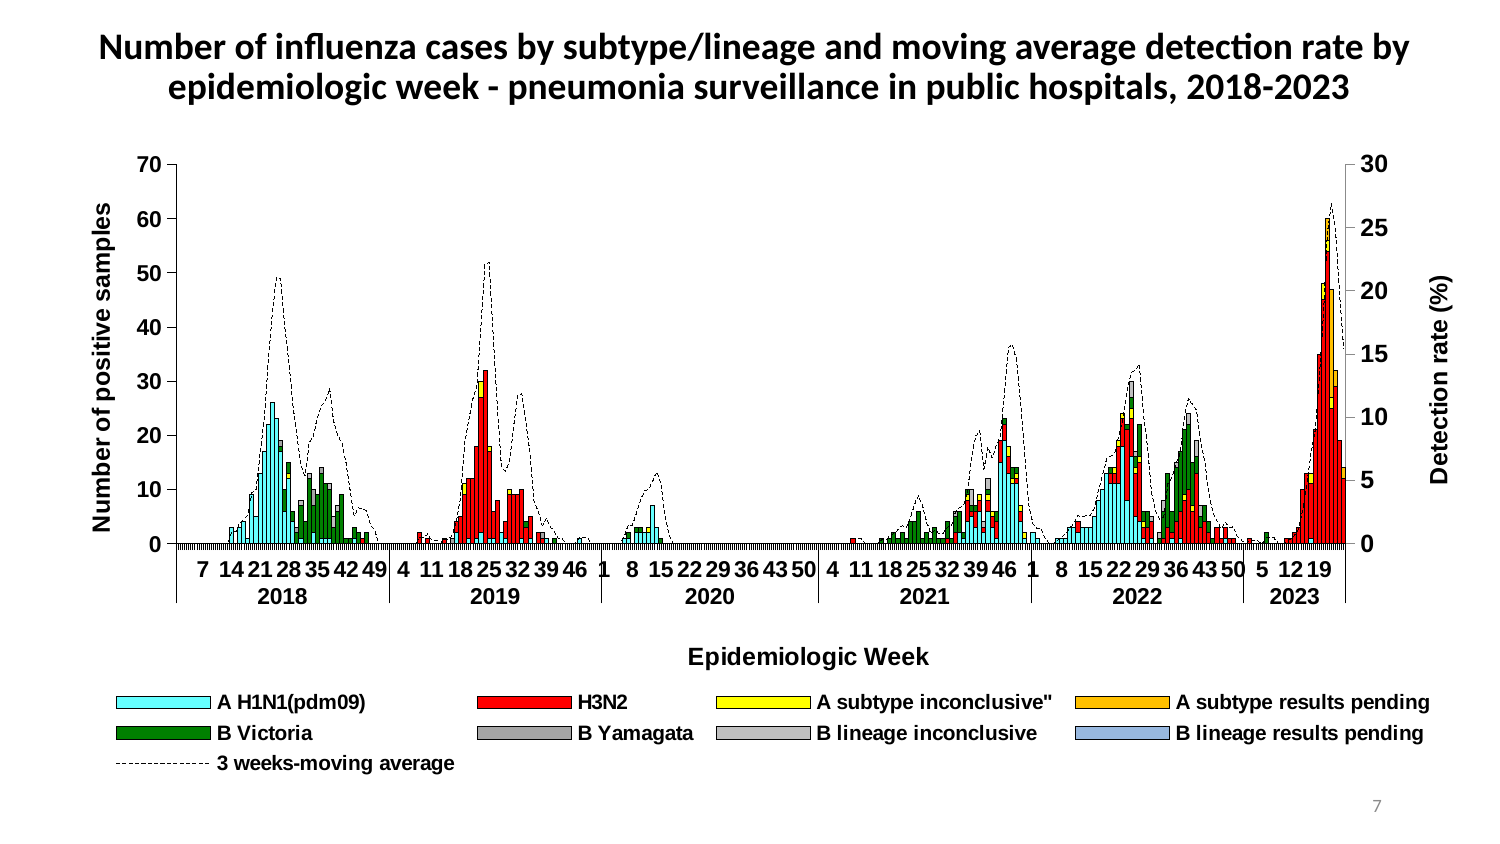

# Number of influenza cases by subtype/lineage and moving average detection rate by epidemiologic week - pneumonia surveillance in public hospitals, 2018-2023

### Chart

| Category | A H1N1(pdm09) | H3N2 | A subtype inconclusive" | A subtype results pending | B Victoria | B Yamagata | B lineage inconclusive | B lineage results pending | 3 weeks-moving average |
|---|---|---|---|---|---|---|---|---|---|
| 1 | 0.0 | 0.0 | 0.0 | None | 0.0 | 0.0 | 0.0 | None | 0.0 |
| 2 | 0.0 | 0.0 | 0.0 | None | 0.0 | 0.0 | 0.0 | None | 0.0 |
| 3 | 0.0 | 0.0 | 0.0 | None | 0.0 | 0.0 | 0.0 | None | 0.0 |
| 4 | 0.0 | 0.0 | 0.0 | None | 0.0 | 0.0 | 0.0 | None | 0.0 |
| 5 | 0.0 | 0.0 | 0.0 | None | 0.0 | 0.0 | 0.0 | None | 0.0 |
| 6 | 0.0 | 0.0 | 0.0 | None | 0.0 | 0.0 | 0.0 | None | 0.0 |
| 7 | 0.0 | 0.0 | 0.0 | None | 0.0 | 0.0 | 0.0 | None | 0.0 |
| 8 | 0.0 | 0.0 | 0.0 | None | 0.0 | 0.0 | 0.0 | None | 0.0 |
| 9 | 0.0 | 0.0 | 0.0 | None | 0.0 | 0.0 | 0.0 | None | 0.0 |
| 10 | 0.0 | 0.0 | 0.0 | None | 0.0 | 0.0 | 0.0 | None | 0.0 |
| 11 | 0.0 | 0.0 | 0.0 | None | 0.0 | 0.0 | 0.0 | None | 0.0 |
| 12 | 0.0 | 0.0 | 0.0 | None | 0.0 | 0.0 | 0.0 | None | 0.0 |
| 13 | 0.0 | 0.0 | 0.0 | None | 0.0 | 0.0 | 0.0 | None | 0.0 |
| 14 | 3.0 | 0.0 | 0.0 | None | 0.0 | 0.0 | 0.0 | None | 0.9174311926605506 |
| 15 | 0.0 | 0.0 | 0.0 | None | 0.0 | 0.0 | 0.0 | None | 0.9174311926605506 |
| 16 | 3.0 | 0.0 | 0.0 | None | 0.0 | 0.0 | 0.0 | None | 1.611875637104995 |
| 17 | 4.0 | 0.0 | 0.0 | None | 0.0 | 0.0 | 0.0 | None | 1.9065656565656564 |
| 18 | 1.0 | 0.0 | 0.0 | None | 0.0 | 0.0 | 0.0 | None | 2.2769360269360264 |
| 19 | 9.0 | 0.0 | 0.0 | None | 0.0 | 0.0 | 0.0 | None | 4.041507975934206 |
| 20 | 5.0 | 0.0 | 0.0 | None | 0.0 | 0.0 | 0.0 | None | 4.317482001908232 |
| 21 | 13.0 | 0.0 | 0.0 | None | 0.0 | 0.0 | 0.0 | None | 7.133386141341783 |
| 22 | 17.0 | 0.0 | 0.0 | None | 0.0 | 0.0 | 0.0 | None | 9.921283328146073 |
| 23 | 22.0 | 0.0 | 0.0 | None | 0.0 | 0.0 | 0.0 | None | 14.444117051799468 |
| 24 | 26.0 | 0.0 | 0.0 | None | 0.0 | 0.0 | 0.0 | None | 18.36166767860757 |
| 25 | 23.0 | 0.0 | 0.0 | None | 0.0 | 0.0 | 0.0 | None | 21.100865209471767 |
| 26 | 17.0 | 0.0 | 0.0 | None | 1.0 | 1.0 | 0.0 | None | 20.95413377858733 |
| 27 | 6.0 | 0.0 | 0.0 | None | 4.0 | 0.0 | 0.0 | None | 17.286734758813797 |
| 28 | 12.0 | 0.0 | 1.0 | None | 2.0 | 0.0 | 0.0 | None | 14.455262822960416 |
| 29 | 4.0 | 0.0 | 0.0 | None | 2.0 | 0.0 | 0.0 | None | 11.000703846313087 |
| 30 | 0.0 | 0.0 | 0.0 | None | 2.0 | 1.0 | 0.0 | None | 8.564277729474599 |
| 31 | 1.0 | 0.0 | 0.0 | None | 6.0 | 0.0 | 1.0 | None | 6.187416331994645 |
| 32 | 0.0 | 0.0 | 0.0 | None | 4.0 | 0.0 | 0.0 | None | 5.34640522875817 |
| 33 | 0.0 | 0.0 | 0.0 | None | 12.0 | 0.0 | 1.0 | None | 8.018721612938961 |
| 34 | 2.0 | 0.0 | 0.0 | None | 5.0 | 3.0 | 0.0 | None | 8.477189789853739 |
| 35 | 0.0 | 0.0 | 0.0 | None | 9.0 | 0.0 | 0.0 | None | 10.001345844027988 |
| 36 | 1.0 | 0.0 | 0.0 | None | 12.0 | 1.0 | 0.0 | None | 10.94949150605182 |
| 37 | 1.0 | 0.0 | 0.0 | None | 10.0 | 0.0 | 0.0 | None | 11.34360858766289 |
| 38 | 1.0 | 0.0 | 0.0 | None | 9.0 | 0.0 | 1.0 | None | 12.28012911181228 |
| 39 | 0.0 | 0.0 | 0.0 | None | 3.0 | 0.0 | 2.0 | None | 9.620451379333149 |
| 40 | 0.0 | 0.0 | 0.0 | None | 6.0 | 0.0 | 1.0 | None | 8.611811189471467 |
| 41 | 0.0 | 0.0 | 0.0 | None | 9.0 | 0.0 | 0.0 | None | 7.95329367702137 |
| 42 | 0.0 | 0.0 | 0.0 | None | 1.0 | 0.0 | 0.0 | None | 6.404031997040735 |
| 43 | 0.0 | 0.0 | 0.0 | None | 1.0 | 0.0 | 0.0 | None | 4.251792718673905 |
| 44 | 1.0 | 0.0 | 0.0 | None | 2.0 | 0.0 | 0.0 | None | 2.1630574838712557 |
| 45 | 0.0 | 0.0 | 0.0 | None | 2.0 | 0.0 | 0.0 | None | 2.8444310249897877 |
| 46 | 0.0 | 1.0 | 0.0 | None | 0.0 | 0.0 | 0.0 | None | 2.767104319659768 |
| 47 | 0.0 | 0.0 | 0.0 | None | 2.0 | 0.0 | 0.0 | None | 2.596164148719597 |
| 48 | 0.0 | 0.0 | 0.0 | None | 0.0 | 0.0 | 0.0 | None | 1.5032679738562091 |
| 49 | 0.0 | 0.0 | 0.0 | None | 0.0 | 0.0 | 0.0 | None | 1.1111111111111112 |
| 50 | 0.0 | 0.0 | 0.0 | None | 0.0 | 0.0 | 0.0 | None | 0.0 |
| 51 | 0.0 | 0.0 | 0.0 | None | 0.0 | 0.0 | 0.0 | None | 0.0 |
| 52 | 0.0 | 0.0 | 0.0 | None | 0.0 | 0.0 | 0.0 | None | 0.0 |
| 1 | 0.0 | 0.0 | 0.0 | None | 0.0 | 0.0 | None | None | 0.0 |
| 2 | 0.0 | 0.0 | 0.0 | None | 0.0 | 0.0 | None | None | 0.0 |
| 3 | 0.0 | 0.0 | 0.0 | None | 0.0 | 0.0 | None | None | 0.0 |
| 4 | 0.0 | 0.0 | 0.0 | None | 0.0 | 0.0 | None | None | 0.0 |
| 5 | 0.0 | 0.0 | 0.0 | None | 0.0 | 0.0 | None | None | 0.0 |
| 6 | 0.0 | 0.0 | 0.0 | None | 0.0 | 0.0 | None | None | 0.0 |
| 7 | 0.0 | 0.0 | 0.0 | None | 0.0 | 0.0 | None | None | 0.0 |
| 8 | 0.0 | 2.0 | 0.0 | None | 0.0 | 0.0 | None | None | 0.48661800486618007 |
| 9 | 0.0 | 0.0 | 0.0 | None | 0.0 | 0.0 | None | None | 0.48661800486618007 |
| 10 | 0.0 | 1.0 | 0.0 | None | 0.0 | 0.0 | None | None | 0.771518289766465 |
| 11 | 0.0 | 0.0 | 0.0 | None | 0.0 | 0.0 | None | None | 0.2849002849002849 |
| 12 | 0.0 | 0.0 | 0.0 | None | 0.0 | 0.0 | None | None | 0.2849002849002849 |
| 13 | 0.0 | 0.0 | 0.0 | None | 0.0 | 0.0 | None | None | 0.0 |
| 14 | 0.0 | 1.0 | 0.0 | None | 0.0 | 0.0 | None | None | 0.33003300330033003 |
| 15 | 0.0 | 0.0 | 0.0 | None | 0.0 | 0.0 | None | None | 0.33003300330033003 |
| 16 | 0.0 | 0.0 | 0.0 | None | 0.0 | 1.0 | None | None | 0.6568303889212451 |
| 17 | 2.0 | 2.0 | 0.0 | None | 0.0 | 0.0 | None | None | 1.8082788671023966 |
| 18 | 0.0 | 5.0 | 0.0 | None | 0.0 | 0.0 | None | None | 3.6601307189542482 |
| 19 | 0.0 | 9.0 | 2.0 | None | 0.0 | 0.0 | None | None | 7.916666666666667 |
| 20 | 1.0 | 11.0 | 0.0 | None | 0.0 | 0.0 | None | None | 9.796529723000312 |
| 21 | 0.0 | 12.0 | 0.0 | None | 0.0 | 0.0 | None | None | 11.45344980097302 |
| 22 | 1.0 | 17.0 | 0.0 | None | 0.0 | 0.0 | None | None | 12.477593103153707 |
| 23 | 2.0 | 25.0 | 3.0 | None | 0.0 | 0.0 | None | None | 17.246329866151587 |
| 24 | 0.0 | 32.0 | 0.0 | None | 0.0 | 0.0 | None | None | 22.136508067560623 |
| 25 | 1.0 | 16.0 | 1.0 | None | 0.0 | 0.0 | None | None | 22.243317146332316 |
| 26 | 1.0 | 5.0 | 0.0 | None | 0.0 | 0.0 | None | None | 16.41208642023195 |
| 27 | 0.0 | 8.0 | 0.0 | None | 0.0 | 0.0 | None | None | 10.91168701363604 |
| 28 | 2.0 | 0.0 | 0.0 | None | 0.0 | 0.0 | None | None | 6.149782251731277 |
| 29 | 1.0 | 3.0 | 0.0 | None | 0.0 | 0.0 | None | None | 5.728865949319103 |
| 30 | 0.0 | 9.0 | 1.0 | None | 0.0 | 0.0 | None | None | 6.534018928385126 |
| 31 | 0.0 | 9.0 | 0.0 | None | 0.0 | 0.0 | None | None | 9.331637976004172 |
| 32 | 0.0 | 9.0 | 0.0 | None | 0.0 | 0.0 | None | None | 11.739417989417989 |
| 33 | 1.0 | 9.0 | 0.0 | None | 0.0 | 0.0 | None | None | 11.867131910235358 |
| 34 | 0.0 | 3.0 | 0.0 | None | 1.0 | 0.0 | None | None | 9.582333375436823 |
| 35 | 1.0 | 4.0 | 0.0 | None | 0.0 | 0.0 | None | None | 7.148470941574391 |
| 36 | 0.0 | 0.0 | 0.0 | None | 0.0 | 0.0 | None | None | 3.317053317053317 |
| 37 | 0.0 | 2.0 | 0.0 | None | 0.0 | 0.0 | None | None | 2.576489533011272 |
| 38 | 0.0 | 1.0 | 0.0 | None | 0.0 | 1.0 | None | None | 1.4492753623188406 |
| 39 | 1.0 | 0.0 | 0.0 | None | 0.0 | 0.0 | None | None | 2.01424711373127 |
| 40 | 0.0 | 0.0 | 0.0 | None | 0.0 | 0.0 | None | None | 1.2896094325718497 |
| 41 | 0.0 | 0.0 | 0.0 | None | 1.0 | 0.0 | None | None | 0.9312721177127957 |
| 42 | 0.0 | 0.0 | 0.0 | None | 0.0 | 0.0 | None | None | 0.36630036630036633 |
| 43 | 0.0 | 0.0 | 0.0 | None | 0.0 | 0.0 | None | None | 0.36630036630036633 |
| 44 | 0.0 | 0.0 | 0.0 | None | 0.0 | 0.0 | None | None | 0.0 |
| 45 | 0.0 | 0.0 | 0.0 | None | 0.0 | 0.0 | None | None | 0.0 |
| 46 | 0.0 | 0.0 | 0.0 | None | 0.0 | 0.0 | None | None | 0.0 |
| 47 | 1.0 | 0.0 | 0.0 | None | 0.0 | 0.0 | None | None | 0.49019607843137253 |
| 48 | 0.0 | 0.0 | 0.0 | None | 0.0 | 0.0 | None | None | 0.49019607843137253 |
| 49 | 0.0 | 0.0 | 0.0 | None | 0.0 | 0.0 | None | None | 0.49019607843137253 |
| 50 | 0.0 | 0.0 | 0.0 | None | 0.0 | 0.0 | None | None | 0.0 |
| 51 | 0.0 | 0.0 | 0.0 | None | 0.0 | 0.0 | None | None | 0.0 |
| 52 | 0.0 | 0.0 | 0.0 | None | 0.0 | 0.0 | None | None | 0.0 |
| 1 | 0.0 | None | 0.0 | None | 0.0 | None | None | None | 0.0 |
| 2 | 0.0 | None | 0.0 | None | 0.0 | None | None | None | 0.0 |
| 3 | 0.0 | None | 0.0 | None | 0.0 | None | None | None | 0.0 |
| 4 | 0.0 | None | 0.0 | None | 0.0 | None | None | None | 0.0 |
| 5 | 0.0 | None | 0.0 | None | 0.0 | None | None | None | 0.0 |
| 6 | 1.0 | None | 0.0 | None | 0.0 | None | None | None | 0.5291005291005291 |
| 7 | 1.0 | None | 0.0 | None | 1.0 | None | None | None | 1.4423425382329491 |
| 8 | 0.0 | None | 0.0 | None | 0.0 | None | None | None | 1.4423425382329491 |
| 9 | 2.0 | None | 0.0 | None | 1.0 | None | None | None | 2.428393524283935 |
| 10 | 2.0 | None | 0.0 | None | 1.0 | None | None | None | 3.4382284382284385 |
| 11 | 2.0 | None | 0.0 | None | 0.0 | None | None | None | 4.195804195804196 |
| 12 | 2.0 | None | 1.0 | None | 0.0 | None | None | None | 4.293555906459132 |
| 13 | 7.0 | None | 0.0 | None | 0.0 | None | None | None | 4.963071575974801 |
| 14 | 3.0 | None | 0.0 | None | 0.0 | None | None | None | 5.69803313183188 |
| 15 | 0.0 | None | 0.0 | None | 1.0 | None | None | None | 4.809767587184848 |
| 16 | 0.0 | None | 0.0 | None | 0.0 | None | None | None | 2.217174994592256 |
| 17 | 0.0 | None | 0.0 | None | 0.0 | None | None | None | 0.7246376811594203 |
| 18 | 0.0 | None | 0.0 | None | 0.0 | None | None | None | 0.0 |
| 19 | 0.0 | None | 0.0 | None | 0.0 | None | None | None | 0.0 |
| 20 | 0.0 | None | 0.0 | None | 0.0 | None | None | None | 0.0 |
| 21 | 0.0 | None | 0.0 | None | 0.0 | None | None | None | 0.0 |
| 22 | 0.0 | None | 0.0 | None | 0.0 | None | None | None | 0.0 |
| 23 | 0.0 | None | 0.0 | None | 0.0 | None | None | None | 0.0 |
| 24 | 0.0 | None | 0.0 | None | 0.0 | None | None | None | 0.0 |
| 25 | 0.0 | None | 0.0 | None | 0.0 | None | None | None | 0.0 |
| 26 | 0.0 | None | 0.0 | None | 0.0 | None | None | None | 0.0 |
| 27 | 0.0 | None | 0.0 | None | 0.0 | None | None | None | 0.0 |
| 28 | 0.0 | None | 0.0 | None | 0.0 | None | None | None | 0.0 |
| 29 | 0.0 | None | 0.0 | None | 0.0 | None | None | None | 0.0 |
| 30 | 0.0 | None | 0.0 | None | 0.0 | None | None | None | 0.0 |
| 31 | 0.0 | None | 0.0 | None | 0.0 | None | None | None | 0.0 |
| 32 | 0.0 | None | 0.0 | None | 0.0 | None | None | None | 0.0 |
| 33 | 0.0 | None | 0.0 | None | 0.0 | None | None | None | 0.0 |
| 34 | 0.0 | None | 0.0 | None | 0.0 | None | None | None | 0.0 |
| 35 | 0.0 | None | 0.0 | None | 0.0 | None | None | None | 0.0 |
| 36 | 0.0 | None | 0.0 | None | 0.0 | None | None | None | 0.0 |
| 37 | 0.0 | None | 0.0 | None | 0.0 | None | None | None | 0.0 |
| 38 | 0.0 | None | 0.0 | None | 0.0 | None | None | None | 0.0 |
| 39 | 0.0 | None | 0.0 | None | 0.0 | None | None | None | 0.0 |
| 40 | 0.0 | None | 0.0 | None | 0.0 | None | None | None | 0.0 |
| 41 | 0.0 | None | 0.0 | None | 0.0 | None | None | None | 0.0 |
| 42 | 0.0 | None | 0.0 | None | 0.0 | None | None | None | 0.0 |
| 43 | 0.0 | None | 0.0 | None | 0.0 | None | None | None | 0.0 |
| 44 | 0.0 | None | 0.0 | None | 0.0 | None | None | None | 0.0 |
| 45 | 0.0 | None | 0.0 | None | 0.0 | None | None | None | 0.0 |
| 46 | 0.0 | None | 0.0 | None | 0.0 | None | None | None | 0.0 |
| 47 | 0.0 | None | 0.0 | None | 0.0 | None | None | None | 0.0 |
| 48 | 0.0 | None | 0.0 | None | 0.0 | None | None | None | 0.0 |
| 49 | 0.0 | None | 0.0 | None | 0.0 | None | None | None | 0.0 |
| 50 | 0.0 | None | 0.0 | None | 0.0 | None | None | None | 0.0 |
| 51 | 0.0 | None | 0.0 | None | 0.0 | None | None | None | 0.0 |
| 52 | 0.0 | None | 0.0 | None | 0.0 | None | None | None | 0.0 |
| 53 | 0.0 | None | 0.0 | None | 0.0 | None | None | None | 0.0 |
| 1 | 0.0 | 0.0 | 0.0 | None | 0.0 | None | 0.0 | None | 0.0 |
| 2 | 0.0 | 0.0 | 0.0 | None | 0.0 | None | 0.0 | None | 0.0 |
| 3 | 0.0 | 0.0 | 0.0 | None | 0.0 | None | 0.0 | None | 0.0 |
| 4 | 0.0 | 0.0 | 0.0 | None | 0.0 | None | 0.0 | None | 0.0 |
| 5 | 0.0 | 0.0 | 0.0 | None | 0.0 | None | 0.0 | None | 0.0 |
| 6 | 0.0 | 0.0 | 0.0 | None | 0.0 | None | 0.0 | None | 0.0 |
| 7 | 0.0 | 0.0 | 0.0 | None | 0.0 | None | 0.0 | None | 0.0 |
| 8 | 0.0 | 0.0 | 0.0 | None | 0.0 | None | 0.0 | None | 0.0 |
| 9 | 0.0 | 1.0 | 0.0 | None | 0.0 | None | 0.0 | None | 0.4065040650406504 |
| 10 | 0.0 | 0.0 | 0.0 | None | 0.0 | None | 0.0 | None | 0.4065040650406504 |
| 11 | 0.0 | 0.0 | 0.0 | None | 0.0 | None | 0.0 | None | 0.4065040650406504 |
| 12 | 0.0 | 0.0 | 0.0 | None | 0.0 | None | 0.0 | None | 0.0 |
| 13 | 0.0 | 0.0 | 0.0 | None | 0.0 | None | 0.0 | None | 0.0 |
| 14 | 0.0 | 0.0 | 0.0 | None | 0.0 | None | 0.0 | None | 0.0 |
| 15 | 0.0 | 0.0 | 0.0 | None | 0.0 | None | 0.0 | None | 0.0 |
| 16 | 0.0 | 0.0 | 0.0 | None | 1.0 | None | 0.0 | None | 0.32051282051282054 |
| 17 | 0.0 | 0.0 | 0.0 | None | 0.0 | None | 0.0 | None | 0.32051282051282054 |
| 18 | 0.0 | 0.0 | 0.0 | None | 1.0 | None | 0.0 | None | 0.5915155305399208 |
| 19 | 0.0 | 0.0 | 0.0 | None | 2.0 | None | 0.0 | None | 0.8174507974587942 |
| 20 | 0.0 | 0.0 | 0.0 | None | 1.0 | None | 0.0 | None | 1.0778674641254609 |
| 21 | 0.0 | 0.0 | 0.0 | None | 2.0 | None | 0.0 | None | 1.4417853890189958 |
| 22 | 0.0 | 0.0 | 0.0 | None | 1.0 | None | 0.0 | None | 1.2576561421670118 |
| 23 | 0.0 | 0.0 | 0.0 | None | 4.0 | None | 0.0 | None | 2.0073404856013553 |
| 24 | 0.0 | 0.0 | 0.0 | None | 4.0 | None | 0.0 | None | 3.0818215600824295 |
| 25 | 0.0 | 0.0 | 0.0 | None | 6.0 | None | 0.0 | None | 3.812398894366108 |
| 26 | 0.0 | 0.0 | 0.0 | None | 1.0 | None | 0.0 | None | 3.021596129879132 |
| 27 | 0.0 | 0.0 | 0.0 | None | 2.0 | None | 0.0 | None | 1.7066717380316636 |
| 28 | 0.0 | 0.0 | 0.0 | None | 1.0 | None | 0.0 | None | 0.8031695025622151 |
| 29 | 0.0 | 0.0 | 0.0 | None | 3.0 | None | 0.0 | None | 1.046834219911143 |
| 30 | 0.0 | 0.0 | 0.0 | None | 1.0 | None | 0.0 | None | 0.8181943816272175 |
| 31 | 0.0 | 0.0 | 0.0 | None | 1.0 | None | 0.0 | None | 0.807053561662868 |
| 32 | 0.0 | 1.0 | 0.0 | None | 3.0 | None | 0.0 | None | 1.3102741735791321 |
| 33 | 0.0 | 0.0 | 0.0 | None | 1.0 | None | 0.0 | None | 1.3428493927215153 |
| 34 | 0.0 | 2.0 | 0.0 | None | 3.0 | None | 1.0 | None | 2.4890995845502037 |
| 35 | 2.0 | 0.0 | 0.0 | None | 4.0 | None | 0.0 | None | 2.847419320929255 |
| 36 | 1.0 | 0.0 | 0.0 | None | 1.0 | None | 0.0 | None | 3.0656732891832235 |
| 37 | 4.0 | 4.0 | 1.0 | None | 1.0 | None | 0.0 | None | 4.072172308927276 |
| 38 | 5.0 | 1.0 | 0.0 | None | 1.0 | None | 3.0 | None | 6.862895335117557 |
| 39 | 3.0 | 3.0 | 0.0 | None | 1.0 | None | 0.0 | None | 8.548330770552992 |
| 40 | 6.0 | 2.0 | 1.0 | None | 0.0 | None | 0.0 | None | 8.920031142253364 |
| 41 | 2.0 | 1.0 | 0.0 | None | 0.0 | None | 1.0 | None | 5.880073622009106 |
| 42 | 6.0 | 2.0 | 1.0 | None | 1.0 | None | 2.0 | None | 7.6241253660608495 |
| 43 | 3.0 | 2.0 | 1.0 | None | 0.0 | None | 0.0 | None | 6.773274515209998 |
| 44 | 1.0 | 3.0 | 0.0 | None | 2.0 | None | 0.0 | None | 7.7598613681087905 |
| 45 | 15.0 | 4.0 | 0.0 | None | 0.0 | None | 0.0 | None | 8.470062438022092 |
| 46 | 19.0 | 3.0 | 0.0 | None | 1.0 | None | 0.0 | None | 11.833630087304025 |
| 47 | 13.0 | 3.0 | 2.0 | None | 0.0 | None | 0.0 | None | 15.541005186431702 |
| 48 | 11.0 | 0.0 | 1.0 | None | 2.0 | None | 0.0 | None | 15.746555032269319 |
| 49 | 11.0 | 1.0 | 1.0 | None | 1.0 | None | 0.0 | None | 14.519739519739518 |
| 50 | 4.0 | 2.0 | 1.0 | None | 0.0 | None | 0.0 | None | 11.038090449855156 |
| 51 | 1.0 | 0.0 | 1.0 | None | 0.0 | None | 0.0 | None | 7.051379486400006 |
| 52 | 0.0 | 0.0 | 0.0 | None | 0.0 | None | 0.0 | None | 3.062775497796018 |
| 1 | 2.0 | 0.0 | 0.0 | None | 0.0 | None | 0.0 | None | 1.5882019285309132 |
| 2 | 1.0 | 0.0 | 0.0 | None | 0.0 | None | 0.0 | None | 1.2195121951219512 |
| 3 | 0.0 | 0.0 | 0.0 | None | 0.0 | None | 0.0 | None | 1.2195121951219512 |
| 4 | 0.0 | 0.0 | 0.0 | None | 0.0 | None | 0.0 | None | 0.4065040650406504 |
| 5 | 0.0 | 0.0 | 0.0 | None | 0.0 | None | 0.0 | None | 0.0 |
| 6 | 0.0 | 0.0 | 0.0 | None | 0.0 | None | 0.0 | None | 0.0 |
| 7 | 1.0 | 0.0 | 0.0 | None | 0.0 | None | 0.0 | None | 0.2801120448179272 |
| 8 | 1.0 | 0.0 | 0.0 | None | 0.0 | None | 0.0 | None | 0.5425792364189771 |
| 9 | 1.0 | 0.0 | 0.0 | None | 0.0 | None | 0.0 | None | 0.7756794695192101 |
| 10 | 3.0 | 0.0 | 0.0 | None | 0.0 | None | 0.0 | None | 1.2308615423483418 |
| 11 | 3.0 | 0.0 | 0.0 | None | 0.0 | None | 0.0 | None | 1.6135556410698726 |
| 12 | 2.0 | 2.0 | 0.0 | None | 0.0 | None | 0.0 | None | 2.229712308181954 |
| 13 | 3.0 | 0.0 | 0.0 | None | 0.0 | None | 0.0 | None | 2.115536202957255 |
| 14 | 3.0 | 0.0 | 0.0 | None | 0.0 | None | 0.0 | None | 2.2056690302817334 |
| 15 | 3.0 | 0.0 | 0.0 | None | 0.0 | None | 0.0 | None | 2.2336051125255594 |
| 16 | 5.0 | 0.0 | 0.0 | None | 0.0 | None | 0.0 | None | 2.7861960202909923 |
| 17 | 8.0 | 0.0 | 0.0 | None | 0.0 | None | 0.0 | None | 4.218923582860736 |
| 18 | 10.0 | 0.0 | 0.0 | None | 0.0 | None | 0.0 | None | 5.412123975145796 |
| 19 | 13.0 | 0.0 | 0.0 | None | 0.0 | None | 0.0 | None | 6.700536267079215 |
| 20 | 11.0 | 2.0 | 0.0 | None | 1.0 | None | 0.0 | None | 6.9013809151196055 |
| 21 | 11.0 | 2.0 | 1.0 | None | 0.0 | None | 0.0 | None | 7.1998538686355955 |
| 22 | 11.0 | 7.0 | 1.0 | None | 0.0 | None | 0.0 | None | 8.55299370069109 |
| 23 | 18.0 | 5.0 | 1.0 | None | 0.0 | None | 0.0 | None | 9.87076331713436 |
| 24 | 8.0 | 13.0 | 0.0 | None | 1.0 | None | 0.0 | None | 12.05676241330781 |
| 25 | 16.0 | 7.0 | 2.0 | None | 2.0 | None | 3.0 | None | 13.560650305301316 |
| 26 | 5.0 | 8.0 | 1.0 | None | 2.0 | None | 1.0 | None | 13.728889644047568 |
| 27 | 4.0 | 11.0 | 1.0 | None | 6.0 | None | 0.0 | None | 14.196855269845235 |
| 28 | 1.0 | 2.0 | 1.0 | None | 2.0 | None | 0.0 | None | 10.337560348273561 |
| 29 | 0.0 | 3.0 | 0.0 | None | 3.0 | None | 0.0 | None | 7.7565704151453225 |
| 30 | 1.0 | 3.0 | 0.0 | None | 0.0 | None | 1.0 | None | 4.056490687668334 |
| 31 | 0.0 | 0.0 | 0.0 | None | 0.0 | None | 0.0 | None | 2.596636673069794 |
| 32 | 0.0 | 0.0 | 0.0 | None | 1.0 | None | 1.0 | None | 1.9343721178583564 |
| 33 | 0.0 | 1.0 | 0.0 | None | 5.0 | None | 2.0 | None | 2.135430318916557 |
| 34 | 0.0 | 3.0 | 0.0 | None | 10.0 | None | 0.0 | None | 4.714795398281637 |
| 35 | 1.0 | 1.0 | 0.0 | None | 4.0 | None | 0.0 | None | 5.279645191409897 |
| 36 | 0.0 | 4.0 | 0.0 | None | 10.0 | None | 1.0 | None | 6.36000233426704 |
| 37 | 1.0 | 5.0 | 0.0 | None | 11.0 | None | 0.0 | None | 7.133694454113006 |
| 38 | 0.0 | 8.0 | 1.0 | None | 12.0 | None | 0.0 | None | 9.98021237162484 |
| 39 | 0.0 | 10.0 | 0.0 | None | 12.0 | None | 2.0 | None | 11.478609807522275 |
| 40 | 0.0 | 6.0 | 1.0 | None | 8.0 | None | 0.0 | None | 11.049529216498364 |
| 41 | 0.0 | 13.0 | 0.0 | None | 3.0 | None | 3.0 | None | 10.564715757306173 |
| 42 | 0.0 | 3.0 | 0.0 | None | 2.0 | None | 2.0 | None | 8.08252202511244 |
| 43 | 0.0 | 4.0 | 0.0 | None | 3.0 | None | 0.0 | None | 6.564167906885145 |
| 44 | 0.0 | 2.0 | 0.0 | None | 2.0 | None | 0.0 | None | 3.9455330902152674 |
| 45 | 0.0 | 0.0 | 0.0 | None | 1.0 | None | 0.0 | None | 2.5334960531782302 |
| 46 | 0.0 | 3.0 | 0.0 | None | 0.0 | None | 0.0 | None | 1.8081456720619282 |
| 47 | 0.0 | 1.0 | 0.0 | None | 0.0 | None | 0.0 | None | 1.1735057270771556 |
| 48 | 1.0 | 2.0 | 0.0 | None | 0.0 | None | 0.0 | None | 1.7227481513195801 |
| 49 | 0.0 | 1.0 | 0.0 | None | 0.0 | None | 0.0 | None | 1.298886298886299 |
| 50 | 0.0 | 1.0 | 0.0 | None | 0.0 | None | 0.0 | None | 1.3142863142863144 |
| 51 | 0.0 | 0.0 | 0.0 | None | 0.0 | None | 0.0 | None | 0.5567105567105567 |
| 52 | 0.0 | 0.0 | 0.0 | None | 0.0 | None | 0.0 | None | 0.3003003003003003 |
| 1 | 0.0 | 0.0 | 0.0 | 0.0 | 0.0 | None | None | None | 0.0 |
| 2 | 0.0 | 1.0 | 0.0 | 0.0 | 0.0 | None | None | None | 0.2380952380952381 |
| 3 | 0.0 | 0.0 | 0.0 | 0.0 | 0.0 | None | None | None | 0.2380952380952381 |
| 4 | 0.0 | 0.0 | 0.0 | 0.0 | 0.0 | None | None | None | 0.2380952380952381 |
| 5 | 0.0 | 0.0 | 0.0 | 0.0 | 0.0 | None | None | None | 0.0 |
| 6 | 0.0 | 0.0 | 0.0 | 0.0 | 2.0 | None | None | None | 0.4444444444444445 |
| 7 | 0.0 | 0.0 | 0.0 | 0.0 | 0.0 | None | None | None | 0.4444444444444445 |
| 8 | 0.0 | 0.0 | 0.0 | 0.0 | 0.0 | None | None | None | 0.4444444444444445 |
| 9 | 0.0 | 0.0 | 0.0 | 0.0 | 0.0 | None | None | None | 0.0 |
| 10 | 0.0 | 0.0 | 0.0 | 0.0 | 0.0 | None | None | None | 0.0 |
| 11 | 0.0 | 1.0 | 0.0 | 0.0 | 0.0 | None | None | None | 0.1594896331738437 |
| 12 | 0.0 | 1.0 | 0.0 | 0.0 | 0.0 | None | None | None | 0.3615098351940457 |
| 13 | 0.0 | 2.0 | 0.0 | 0.0 | 0.0 | None | None | None | 0.7016458896158144 |
| 14 | 0.0 | 3.0 | 0.0 | 0.0 | 0.0 | None | None | None | 1.1790989316012064 |
| 15 | 0.0 | 10.0 | 0.0 | 0.0 | 0.0 | None | None | None | 2.759609923876905 |
| 16 | 0.0 | 13.0 | 0.0 | 0.0 | 0.0 | None | None | None | 4.749222973397788 |
| 17 | 1.0 | 10.0 | 2.0 | 0.0 | 0.0 | None | None | None | 7.207518393476647 |
| 18 | 0.0 | 21.0 | 0.0 | 0.0 | 0.0 | None | None | None | 8.924987199180748 |
| 19 | 0.0 | 35.0 | 0.0 | 0.0 | 0.0 | None | None | None | 13.04091028676664 |
| 20 | 0.0 | 45.0 | 3.0 | 0.0 | 0.0 | None | None | None | 17.98587319655367 |
| 21 | 0.0 | 54.0 | 2.0 | 4.0 | 0.0 | None | None | None | 24.58688329756377 |
| 22 | 0.0 | 25.0 | 2.0 | 20.0 | 0.0 | None | None | None | 26.94270923337605 |
| 23 | 0.0 | 29.0 | 0.0 | 3.0 | 0.0 | None | None | None | 24.828434154276852 |
| 24 | 0.0 | 19.0 | 0.0 | 0.0 | 0.0 | None | None | None | 19.675340719933416 |
| 25 | 0.0 | 12.0 | 0.0 | 2.0 | 0.0 | None | None | None | 15.404586929162171 |
7